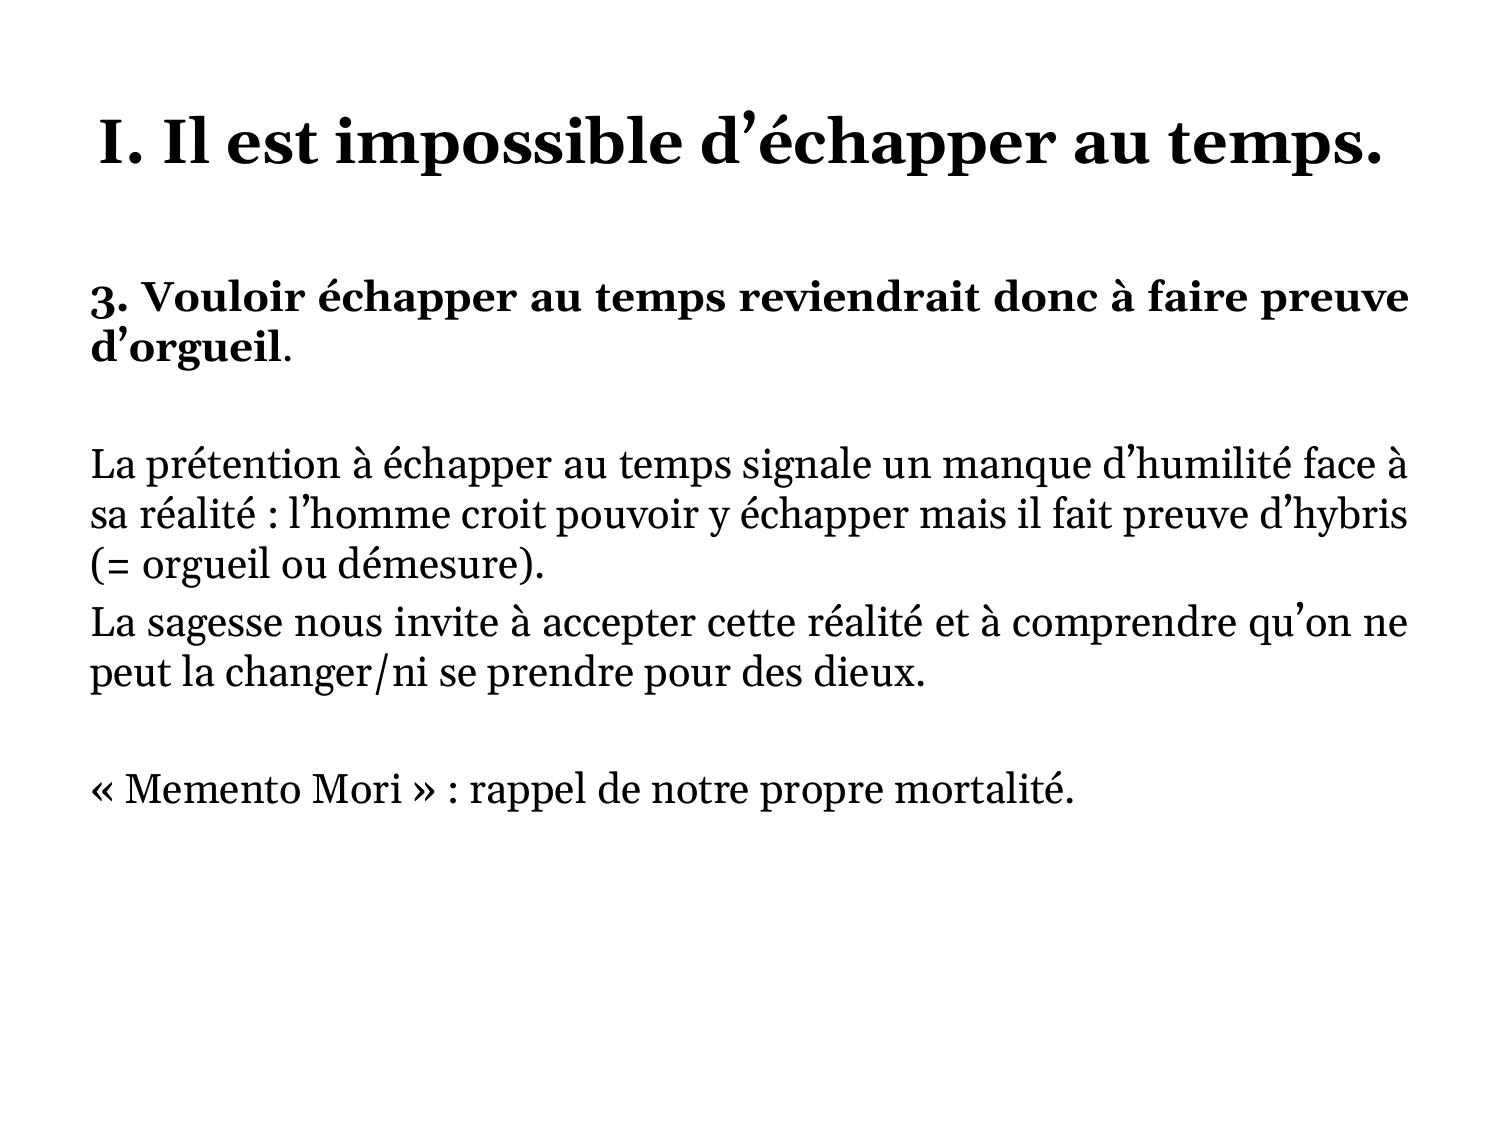

# I. Il est impossible d’échapper au temps.
3. Vouloir échapper au temps reviendrait donc à faire preuve d’orgueil.

La prétention à échapper au temps signale un manque d’humilité face à sa réalité : l’homme croit pouvoir y échapper mais il fait preuve d’hybris (= orgueil ou démesure).
La sagesse nous invite à accepter cette réalité et à comprendre qu’on ne peut la changer/ni se prendre pour des dieux.

« Memento Mori » : rappel de notre propre mortalité.